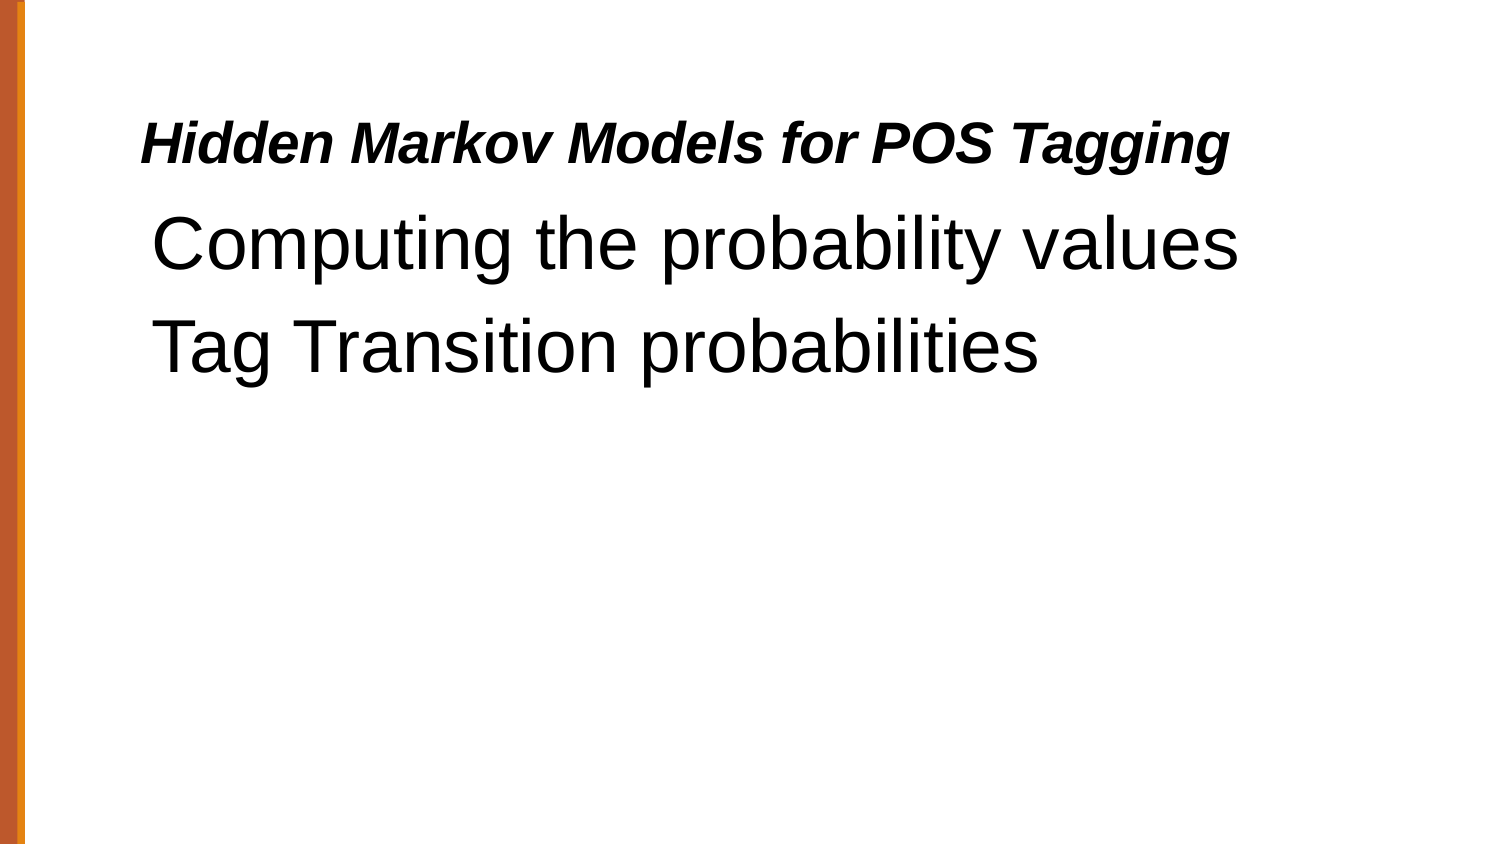

# Hidden Markov Models for POS Tagging
Computing the probability values
Tag Transition probabilities